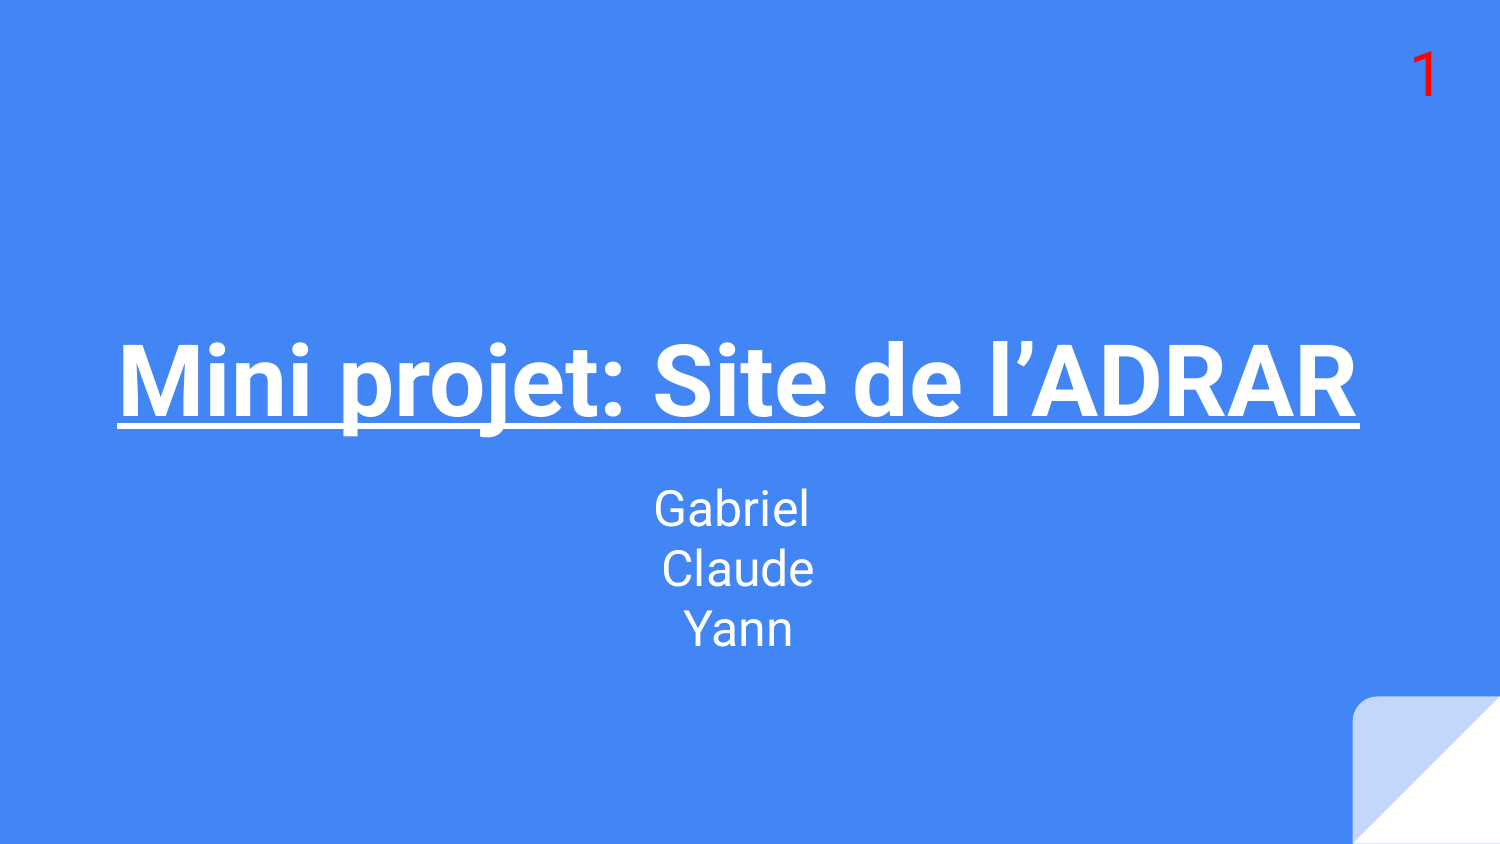

1
# Mini projet: Site de l’ADRAR
Gabriel
Claude
Yann